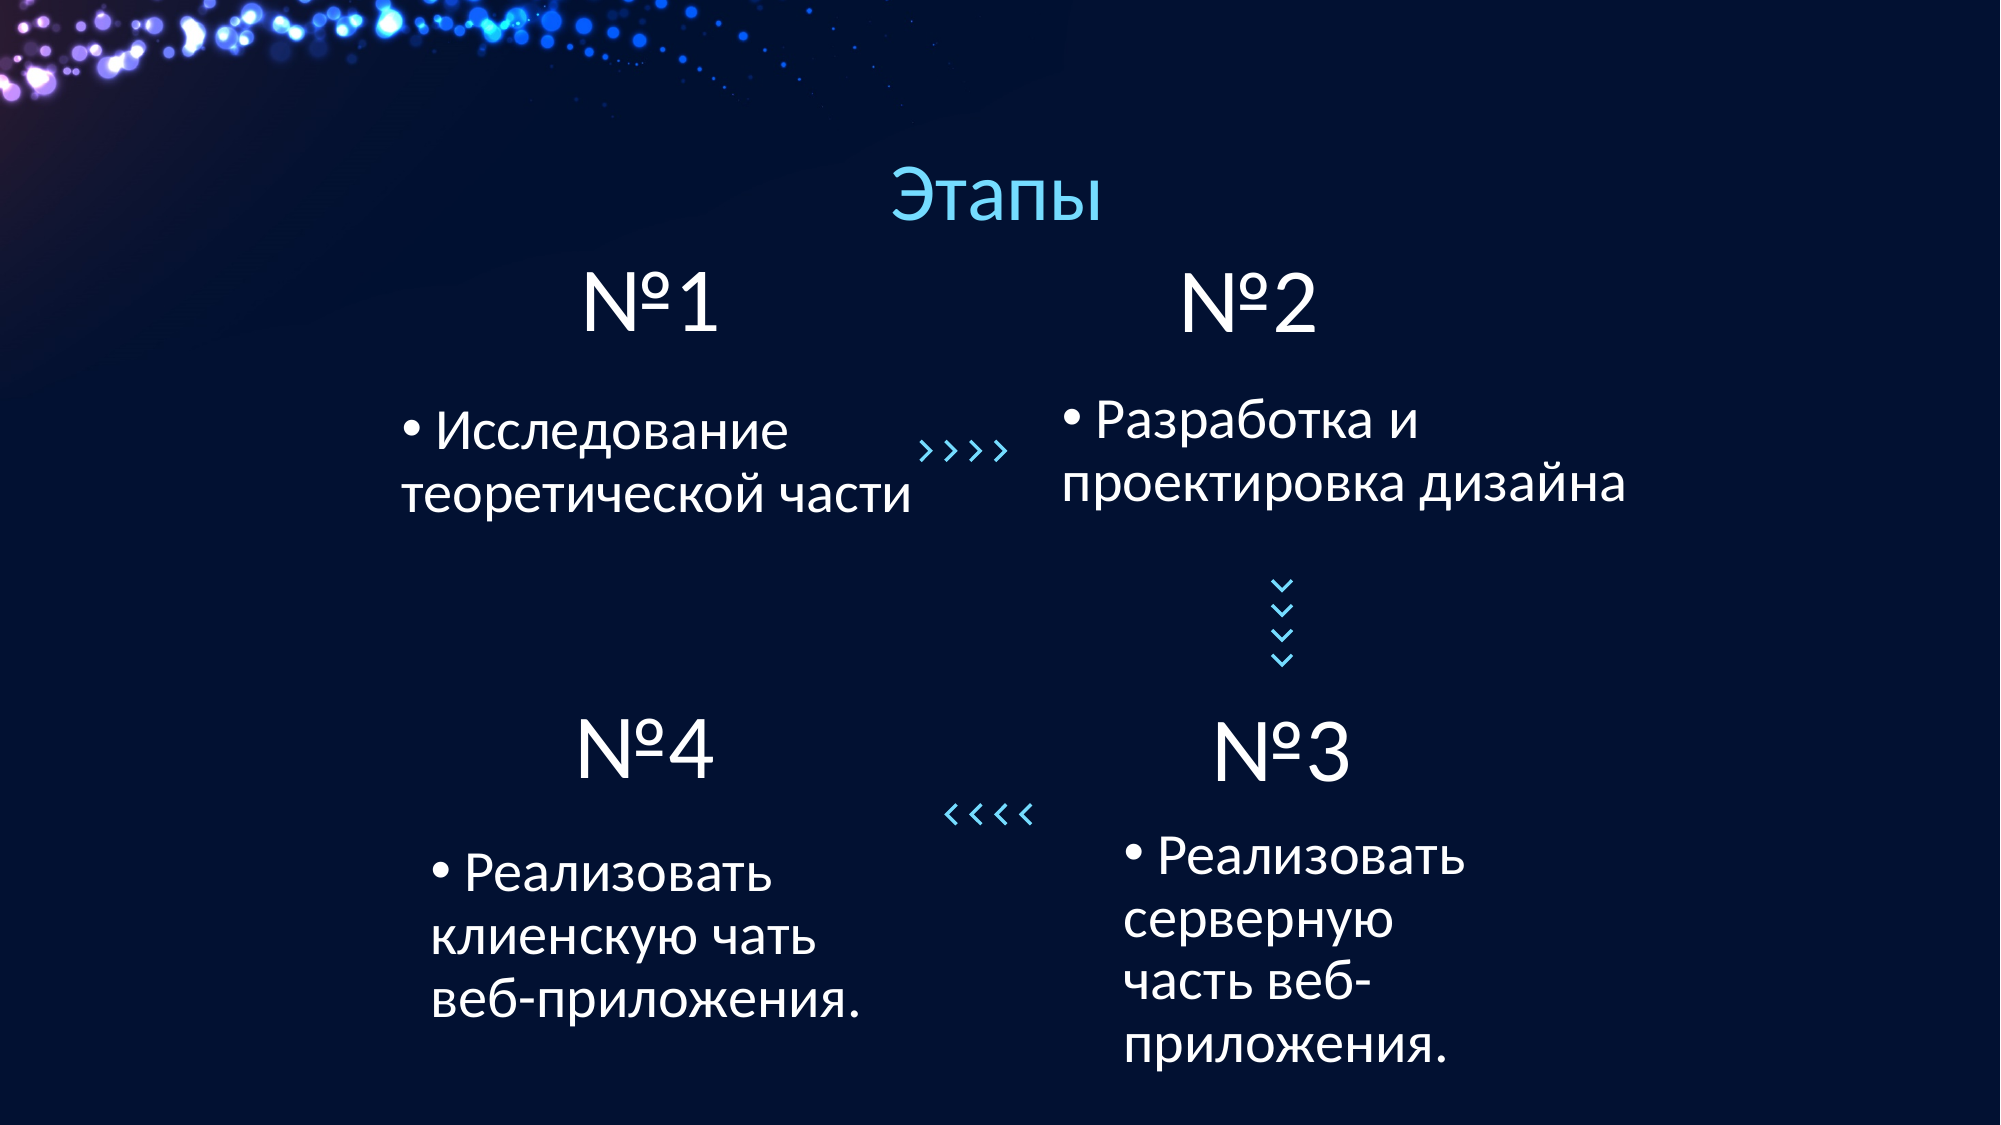

# Этапы
 Исследование теоретической части
№1
 №2
 Разработка и проектировка дизайна

№4
№3

 Реализовать клиенскую чать веб-приложения.
 Реализовать серверную часть веб-приложения.